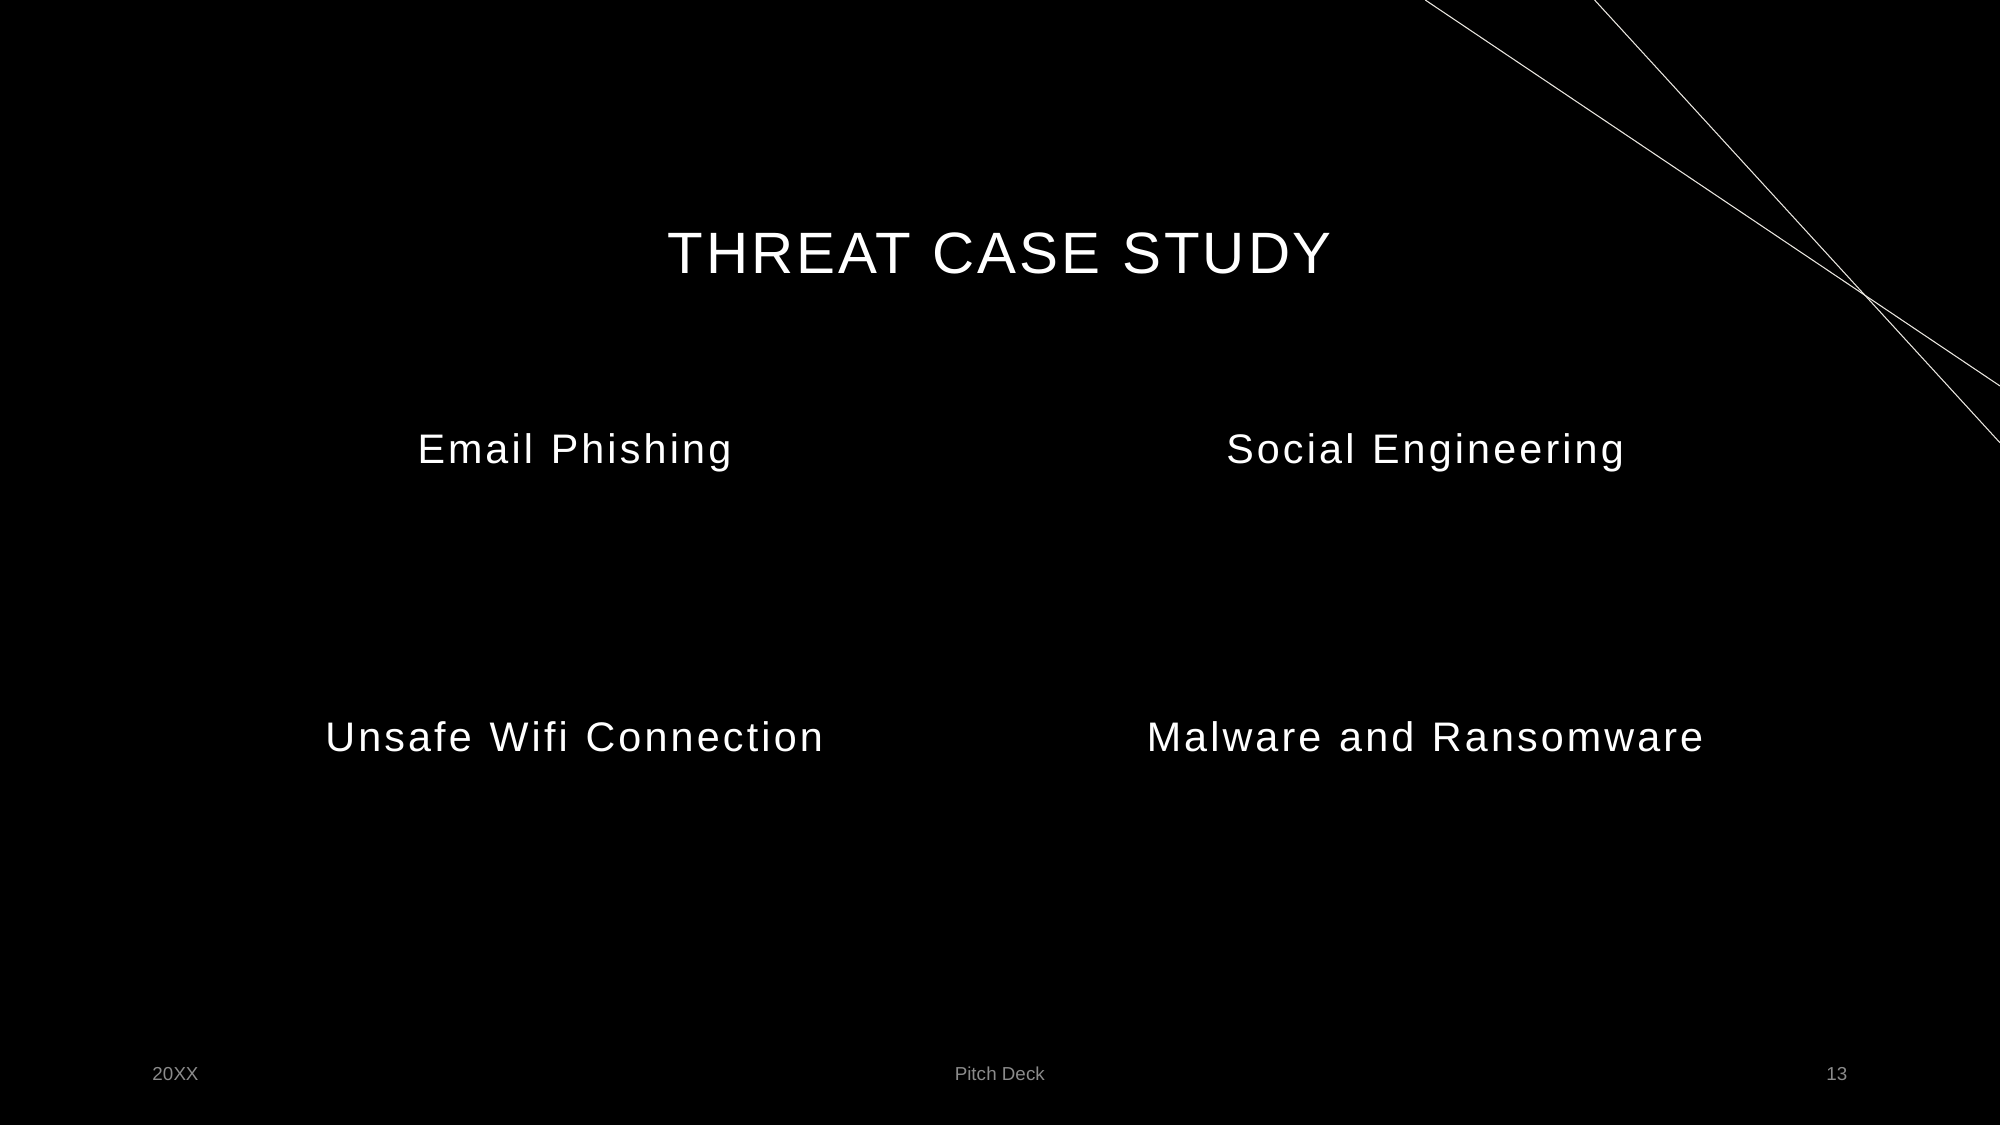

# Threat case study
Email Phishing
Social Engineering

Unsafe Wifi Connection
Malware and Ransomware

20XX
Pitch Deck
13